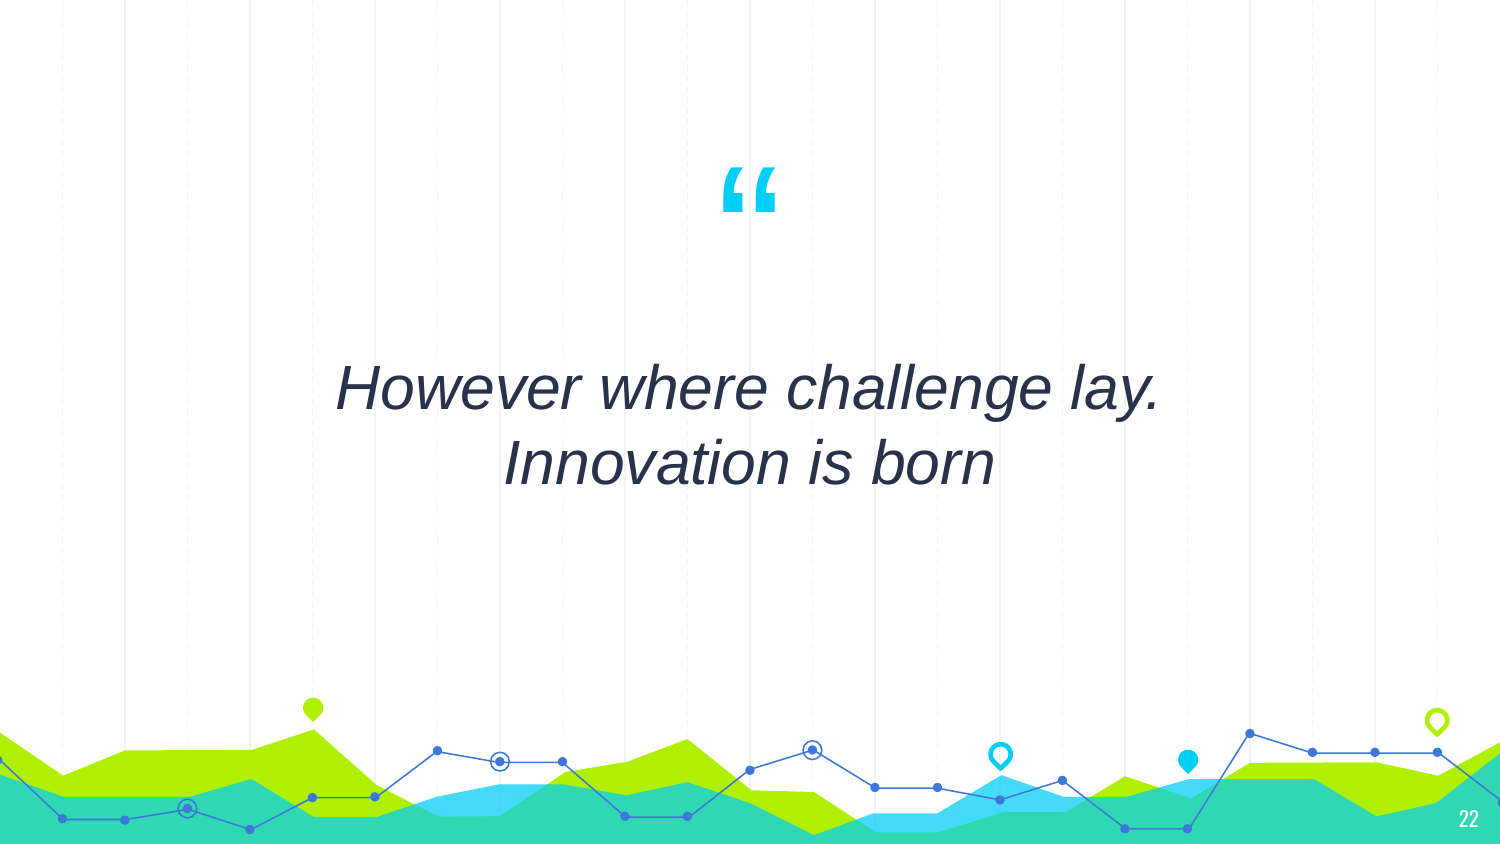

However where challenge lay. Innovation is born
22